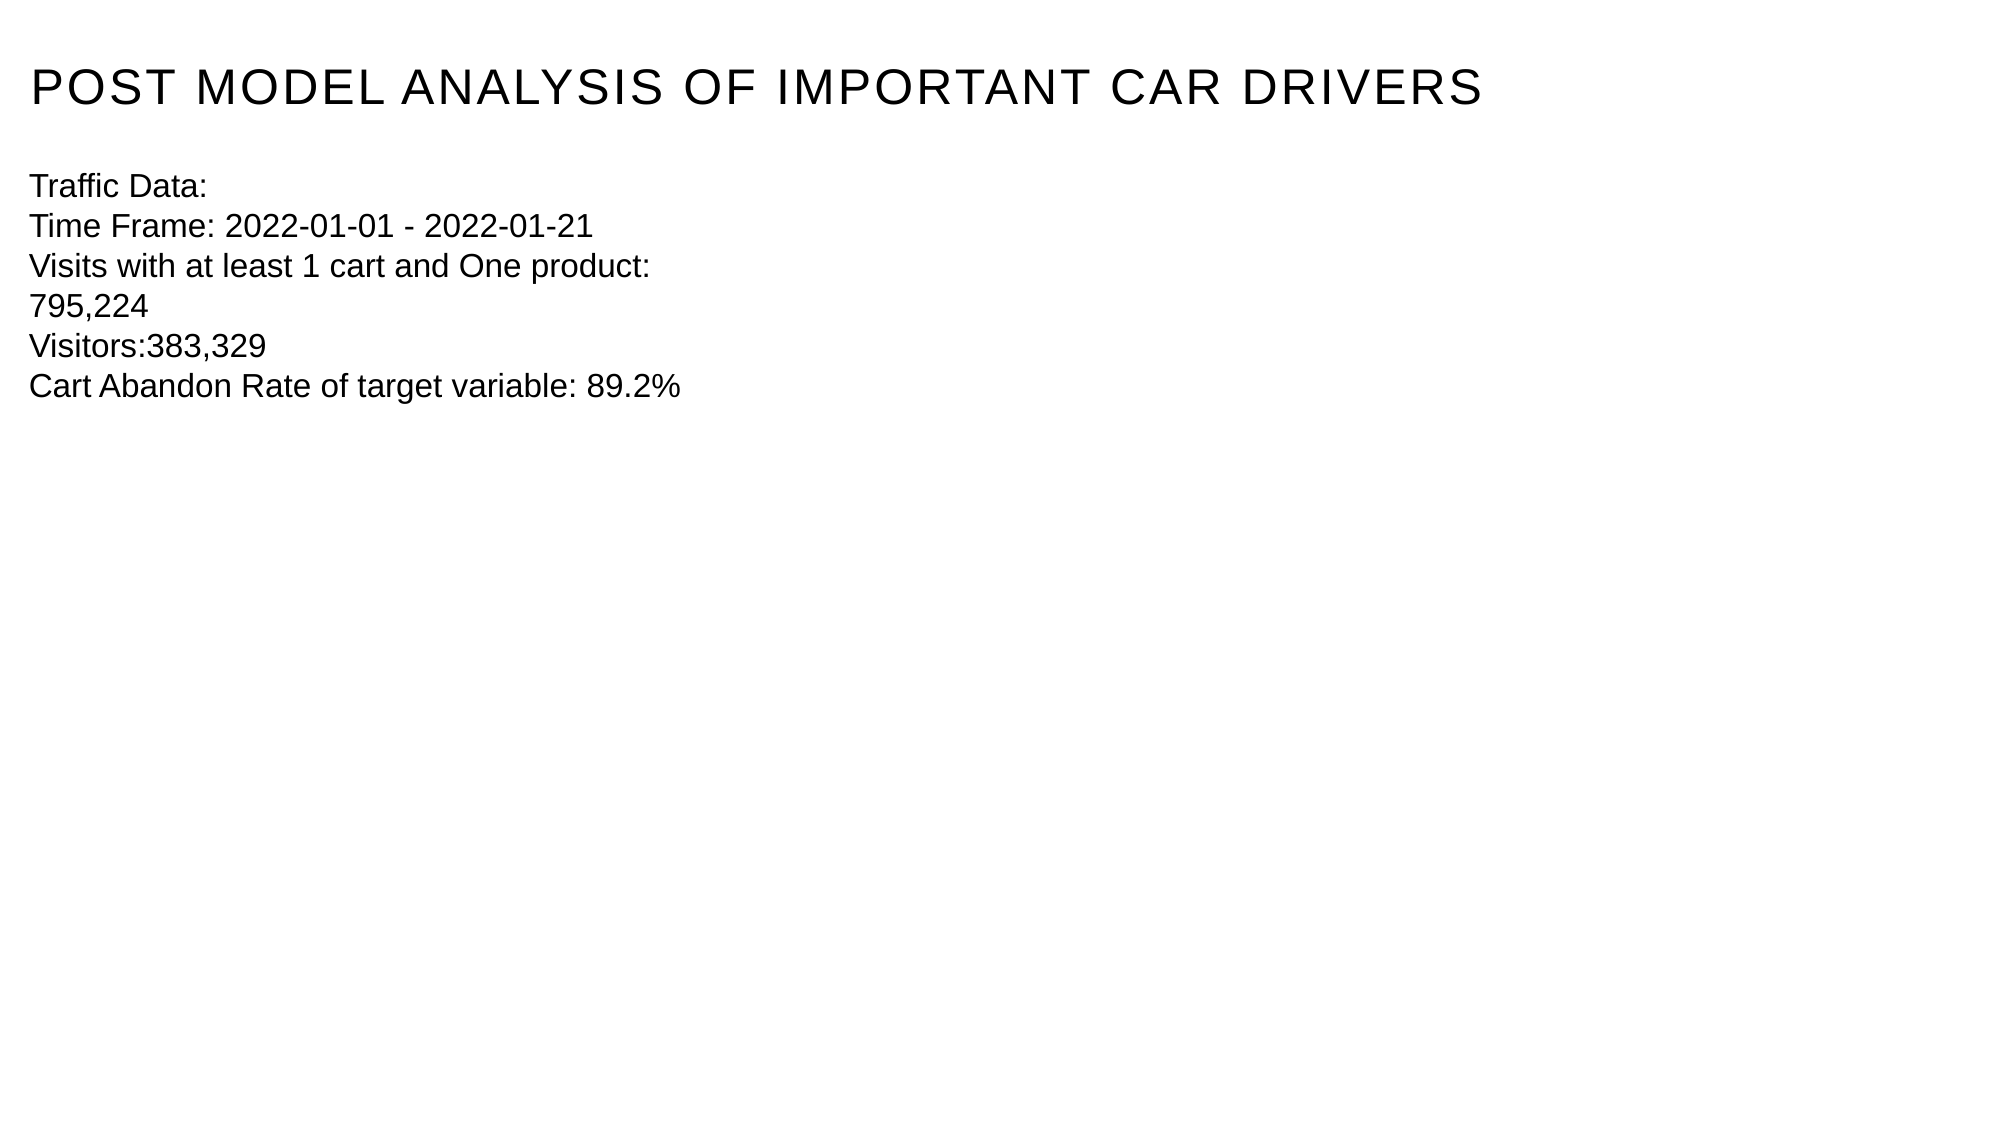

# Post Model Analysis of Important CAR drivers
Traffic Data:
Time Frame: 2022-01-01 - 2022-01-21
Visits with at least 1 cart and One product: 795,224
Visitors:383,329
Cart Abandon Rate of target variable: 89.2%